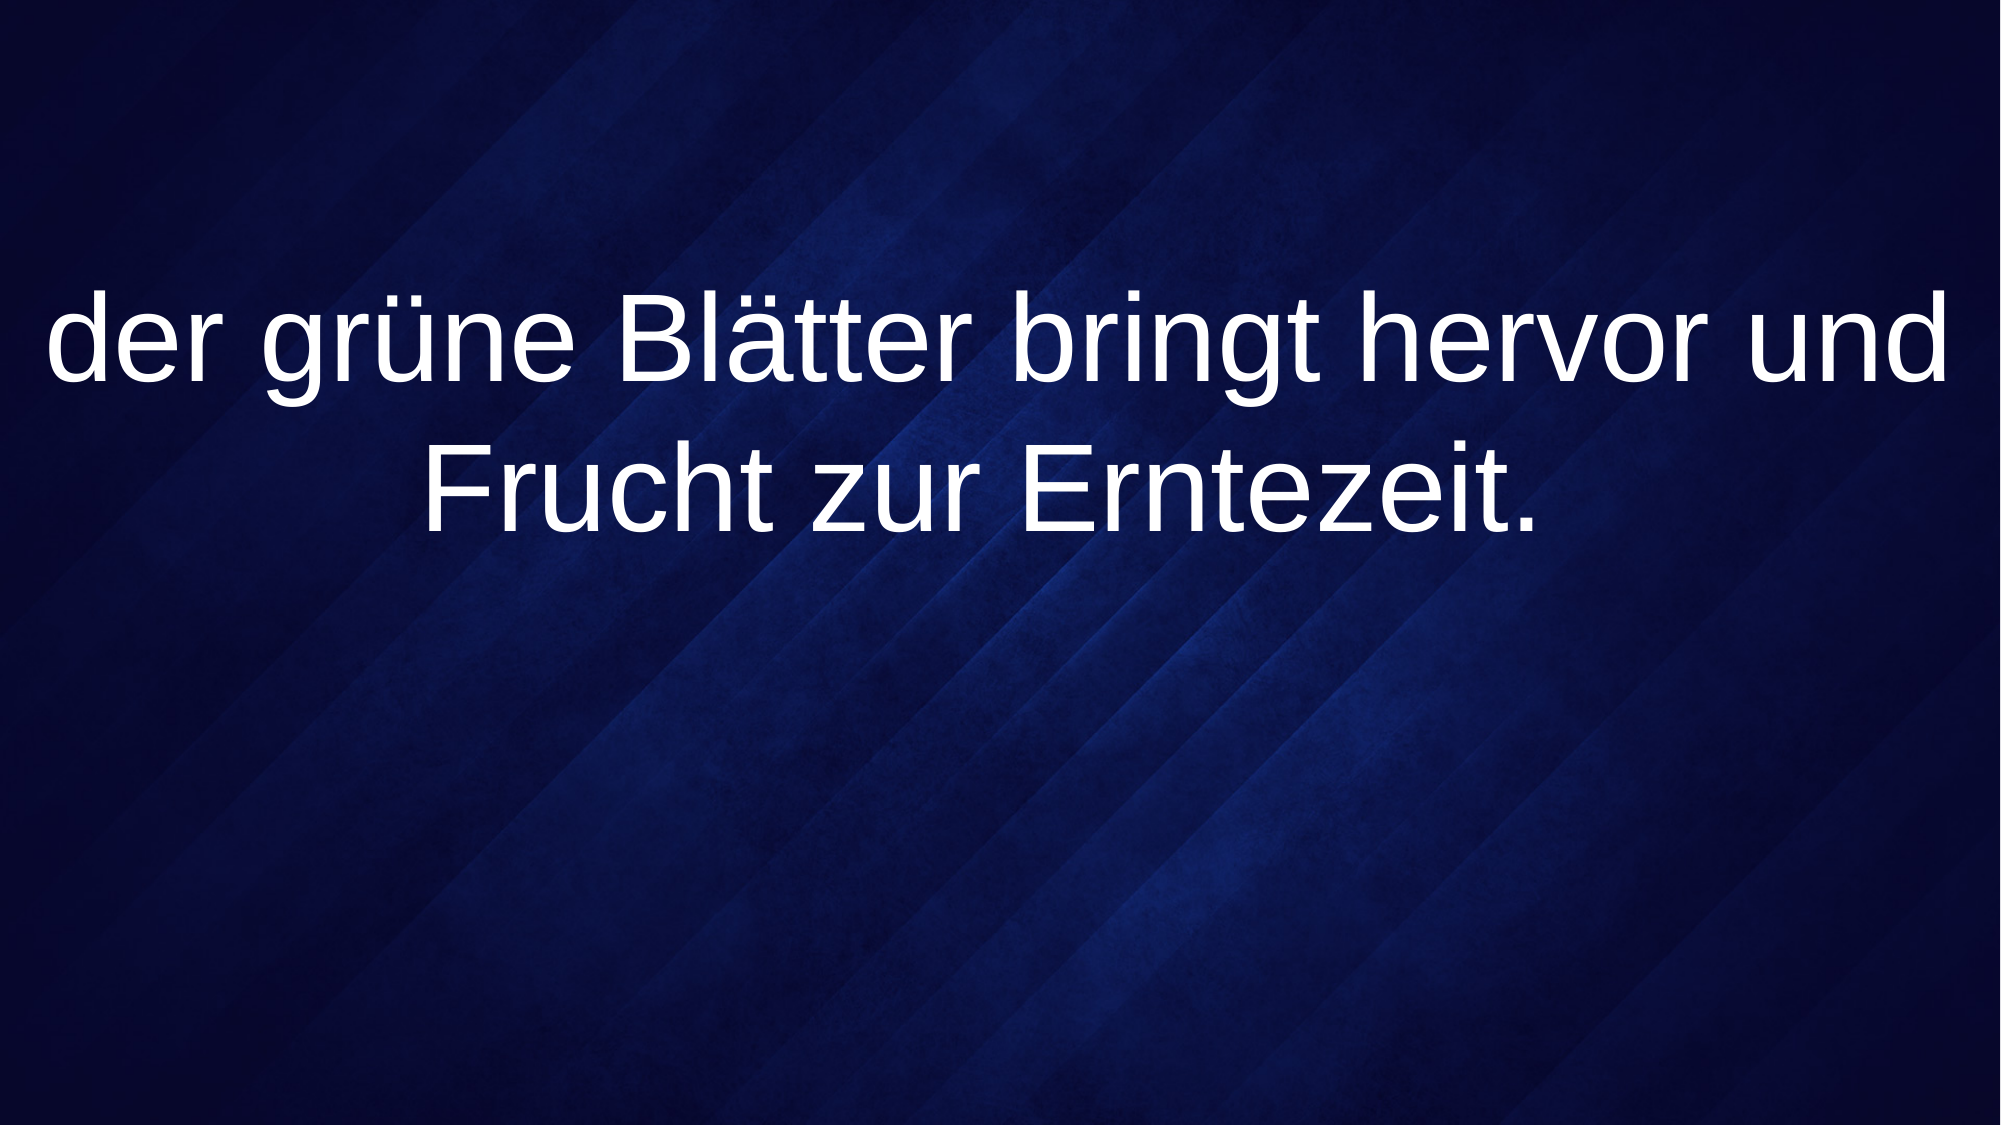

# der grüne Blätter bringt hervor und Frucht zur Erntezeit.